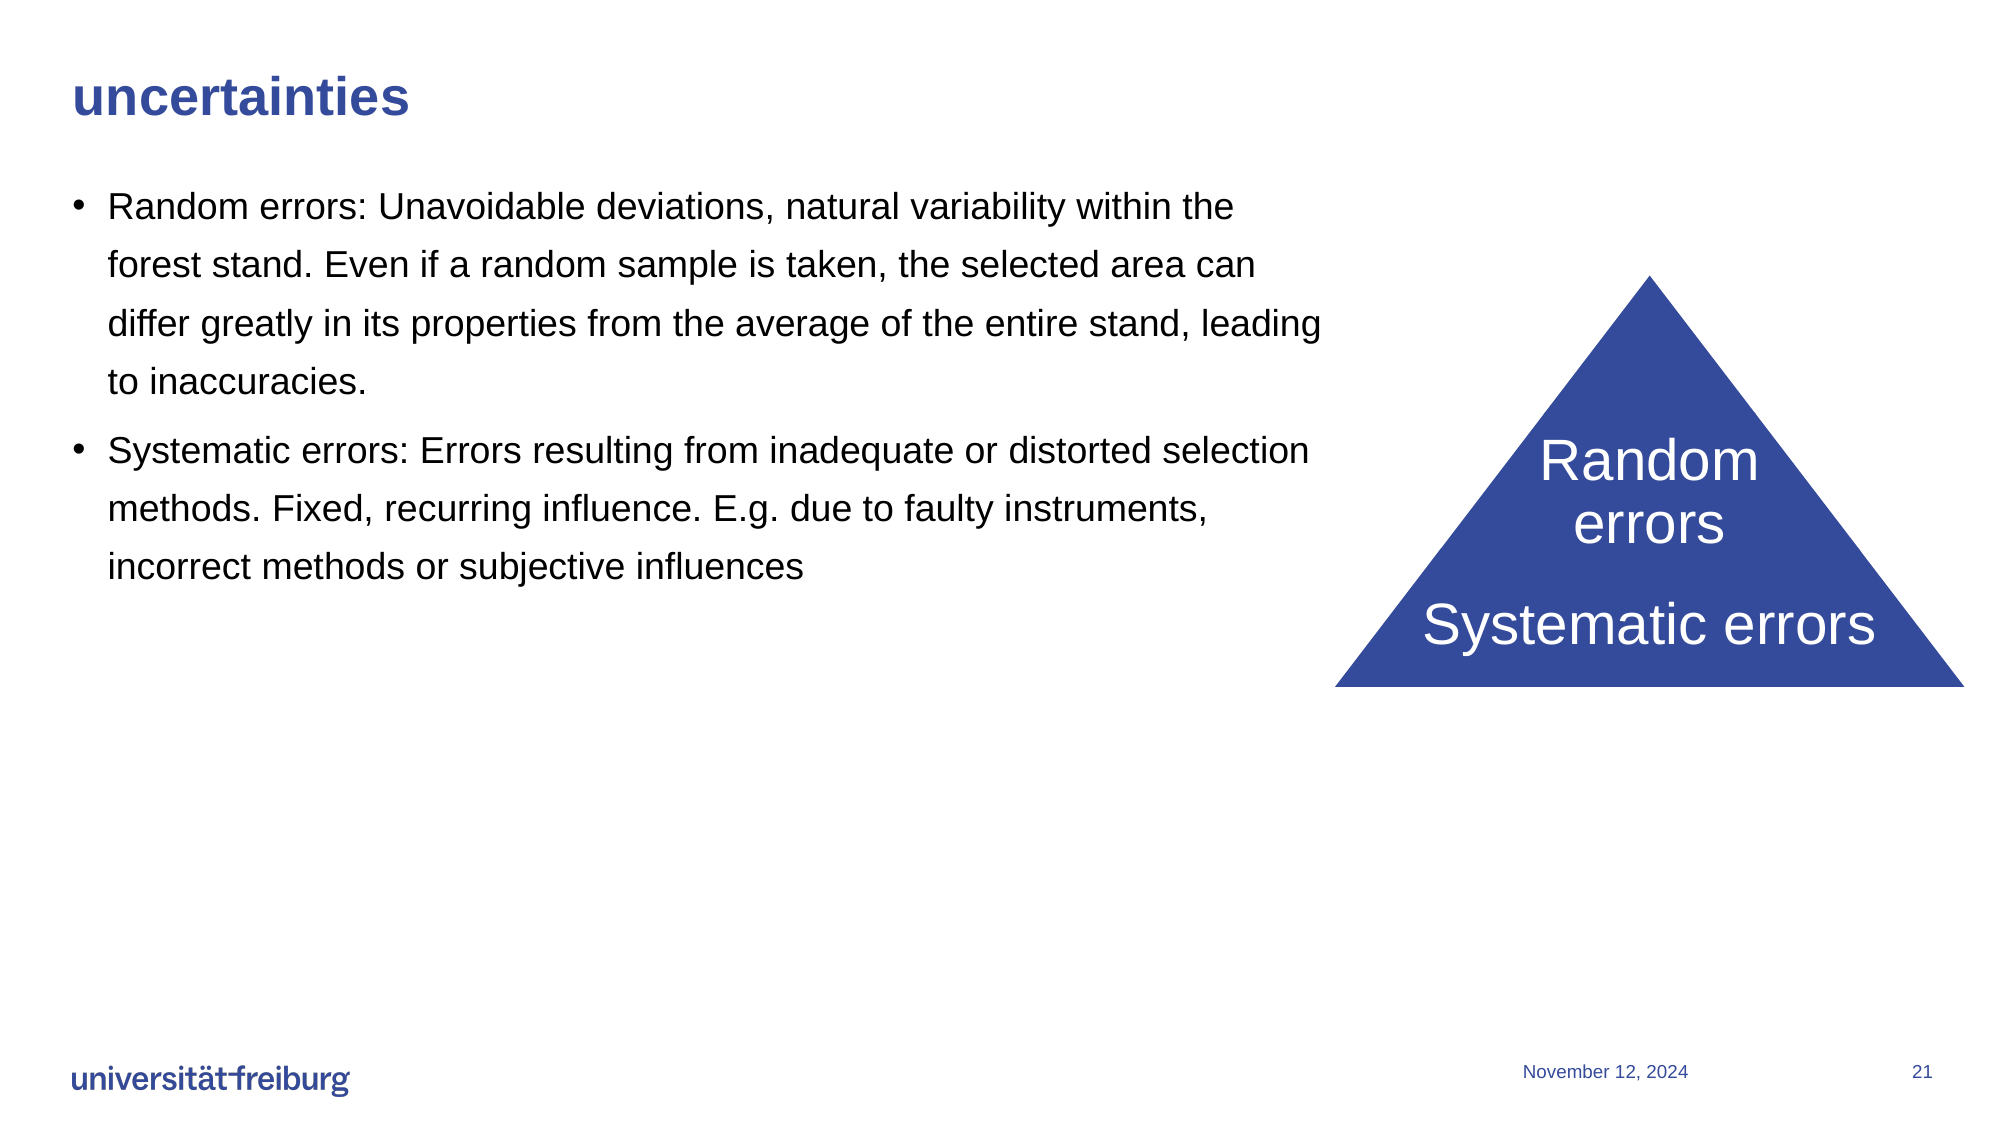

# uncertainties
Random errors: Unavoidable deviations, natural variability within the forest stand. Even if a random sample is taken, the selected area can differ greatly in its properties from the average of the entire stand, leading to inaccuracies.
Systematic errors: Errors resulting from inadequate or distorted selection methods. Fixed, recurring influence. E.g. due to faulty instruments, incorrect methods or subjective influences

Random errors
Systematic errors
November 12, 2024
21